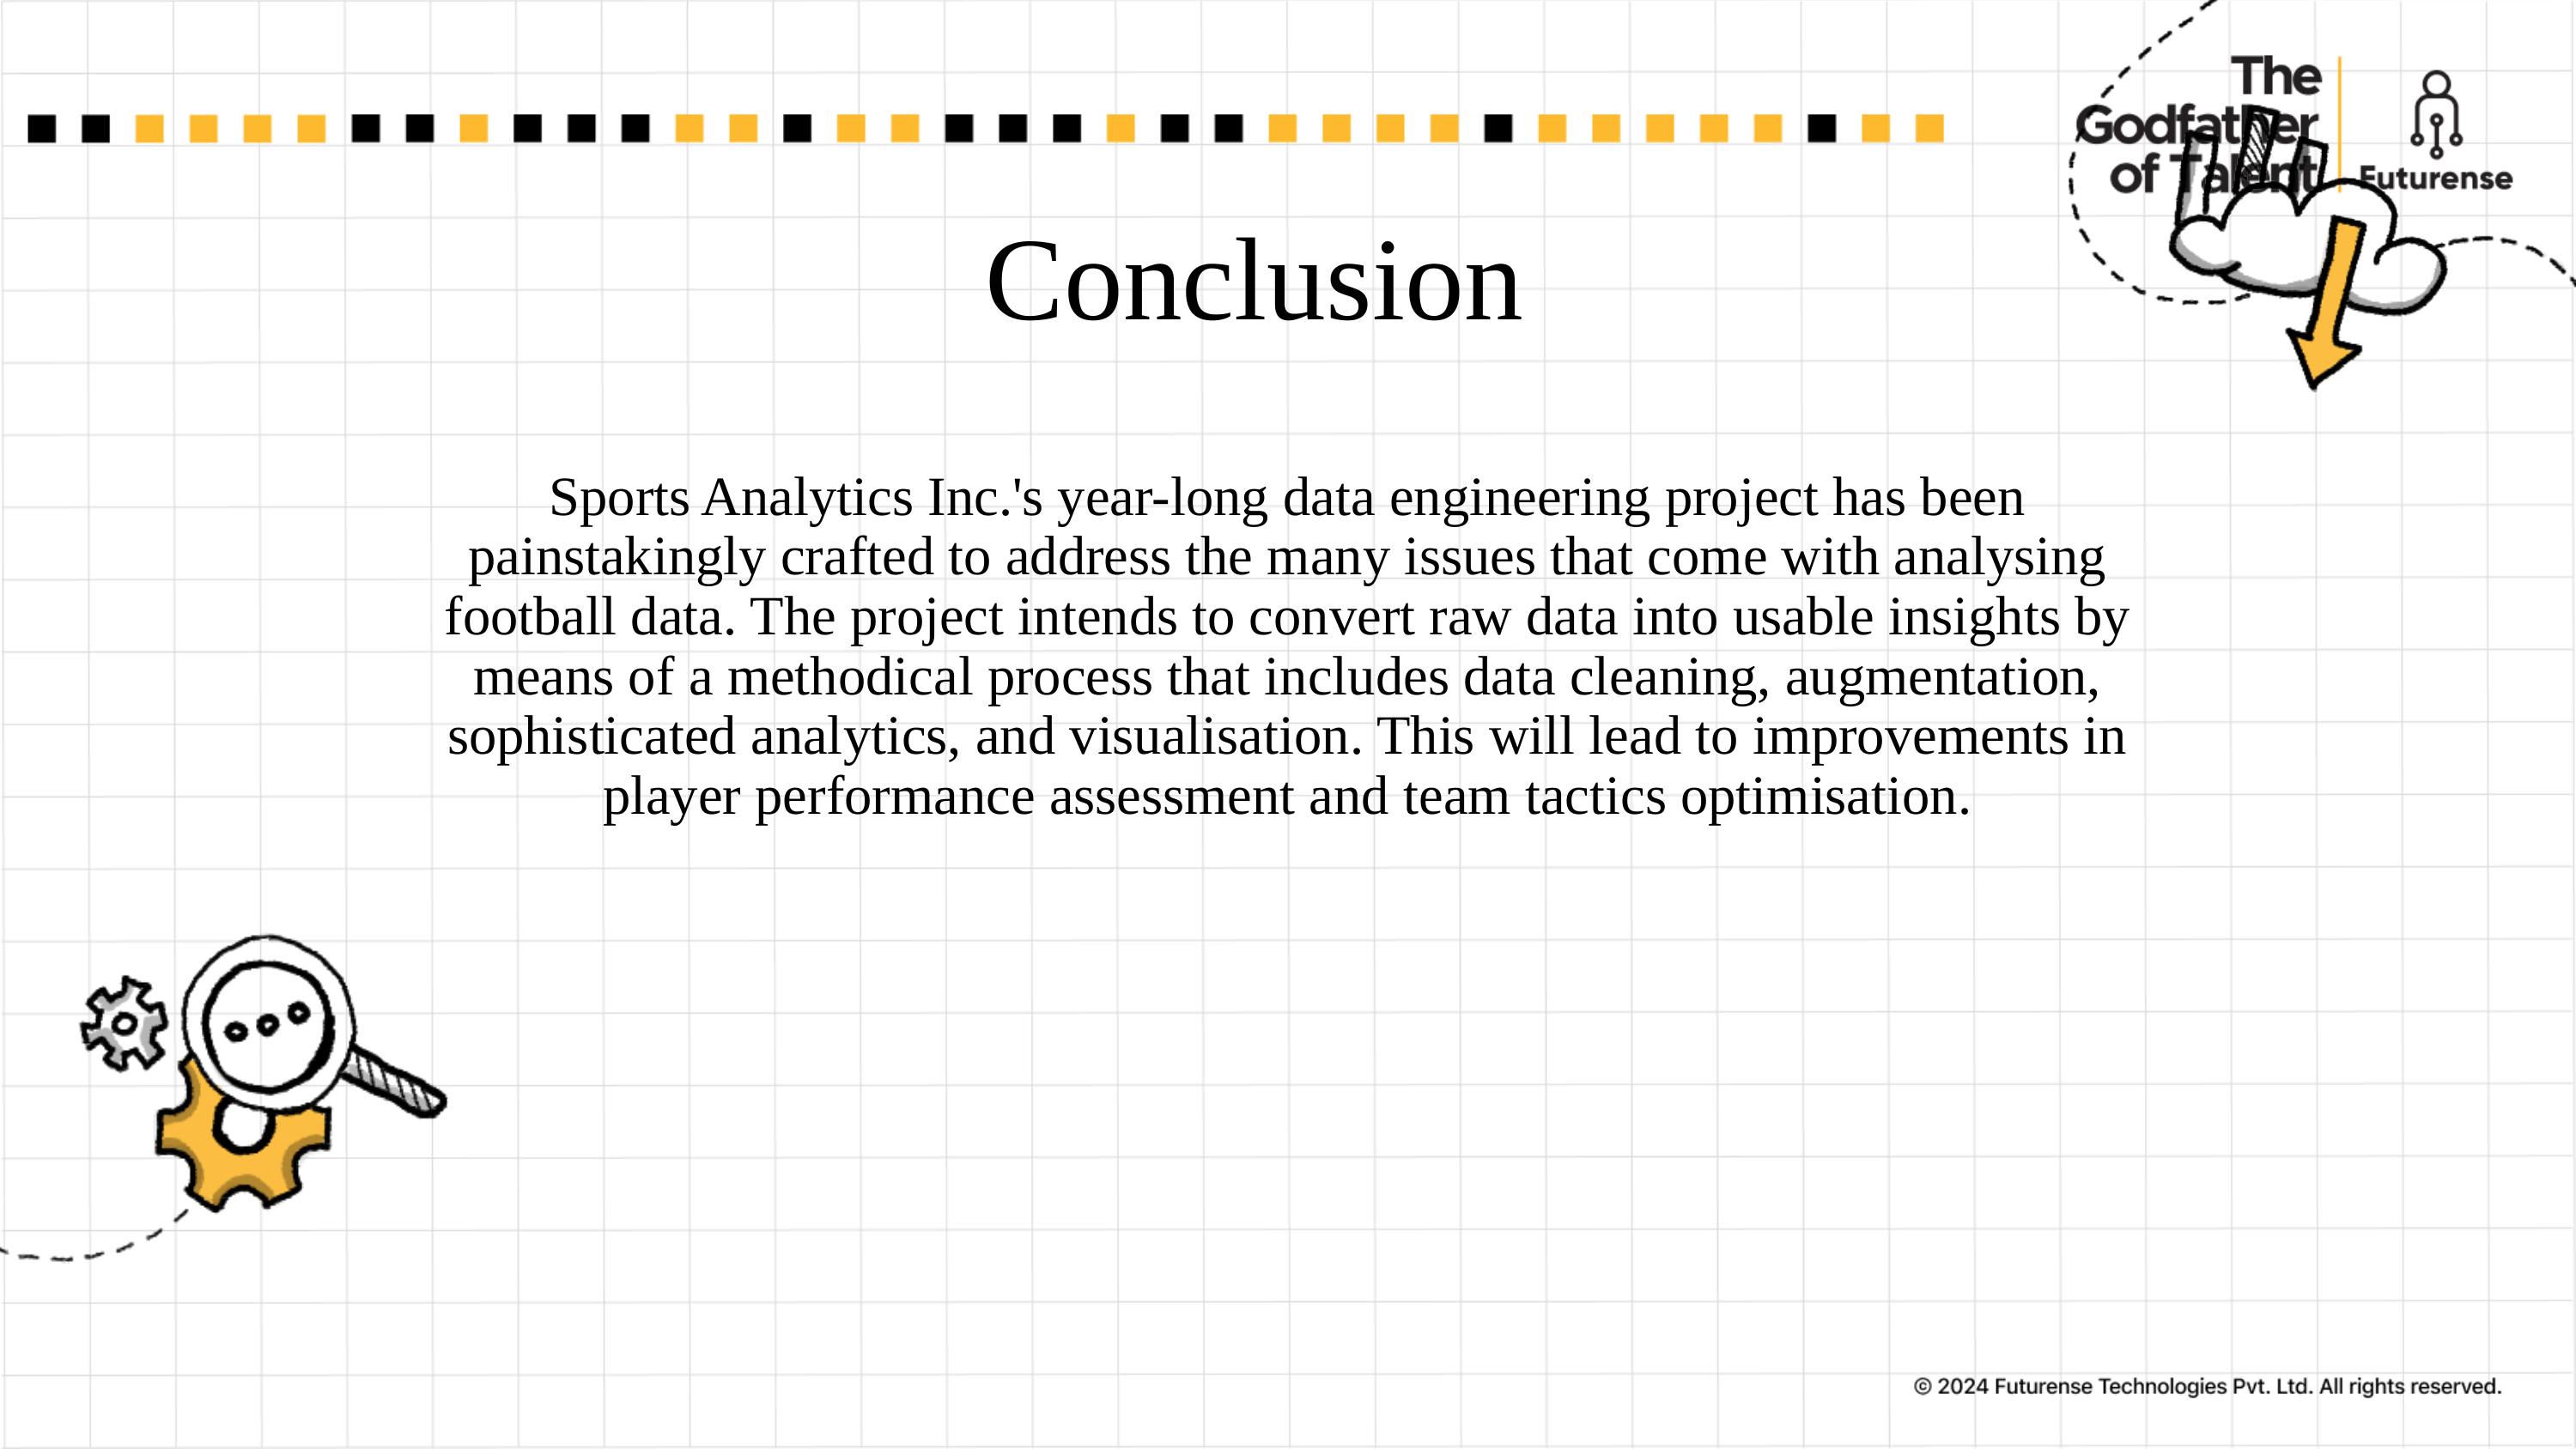

Conclusion
Sports Analytics Inc.'s year-long data engineering project has been painstakingly crafted to address the many issues that come with analysing football data. The project intends to convert raw data into usable insights by means of a methodical process that includes data cleaning, augmentation, sophisticated analytics, and visualisation. This will lead to improvements in player performance assessment and team tactics optimisation.